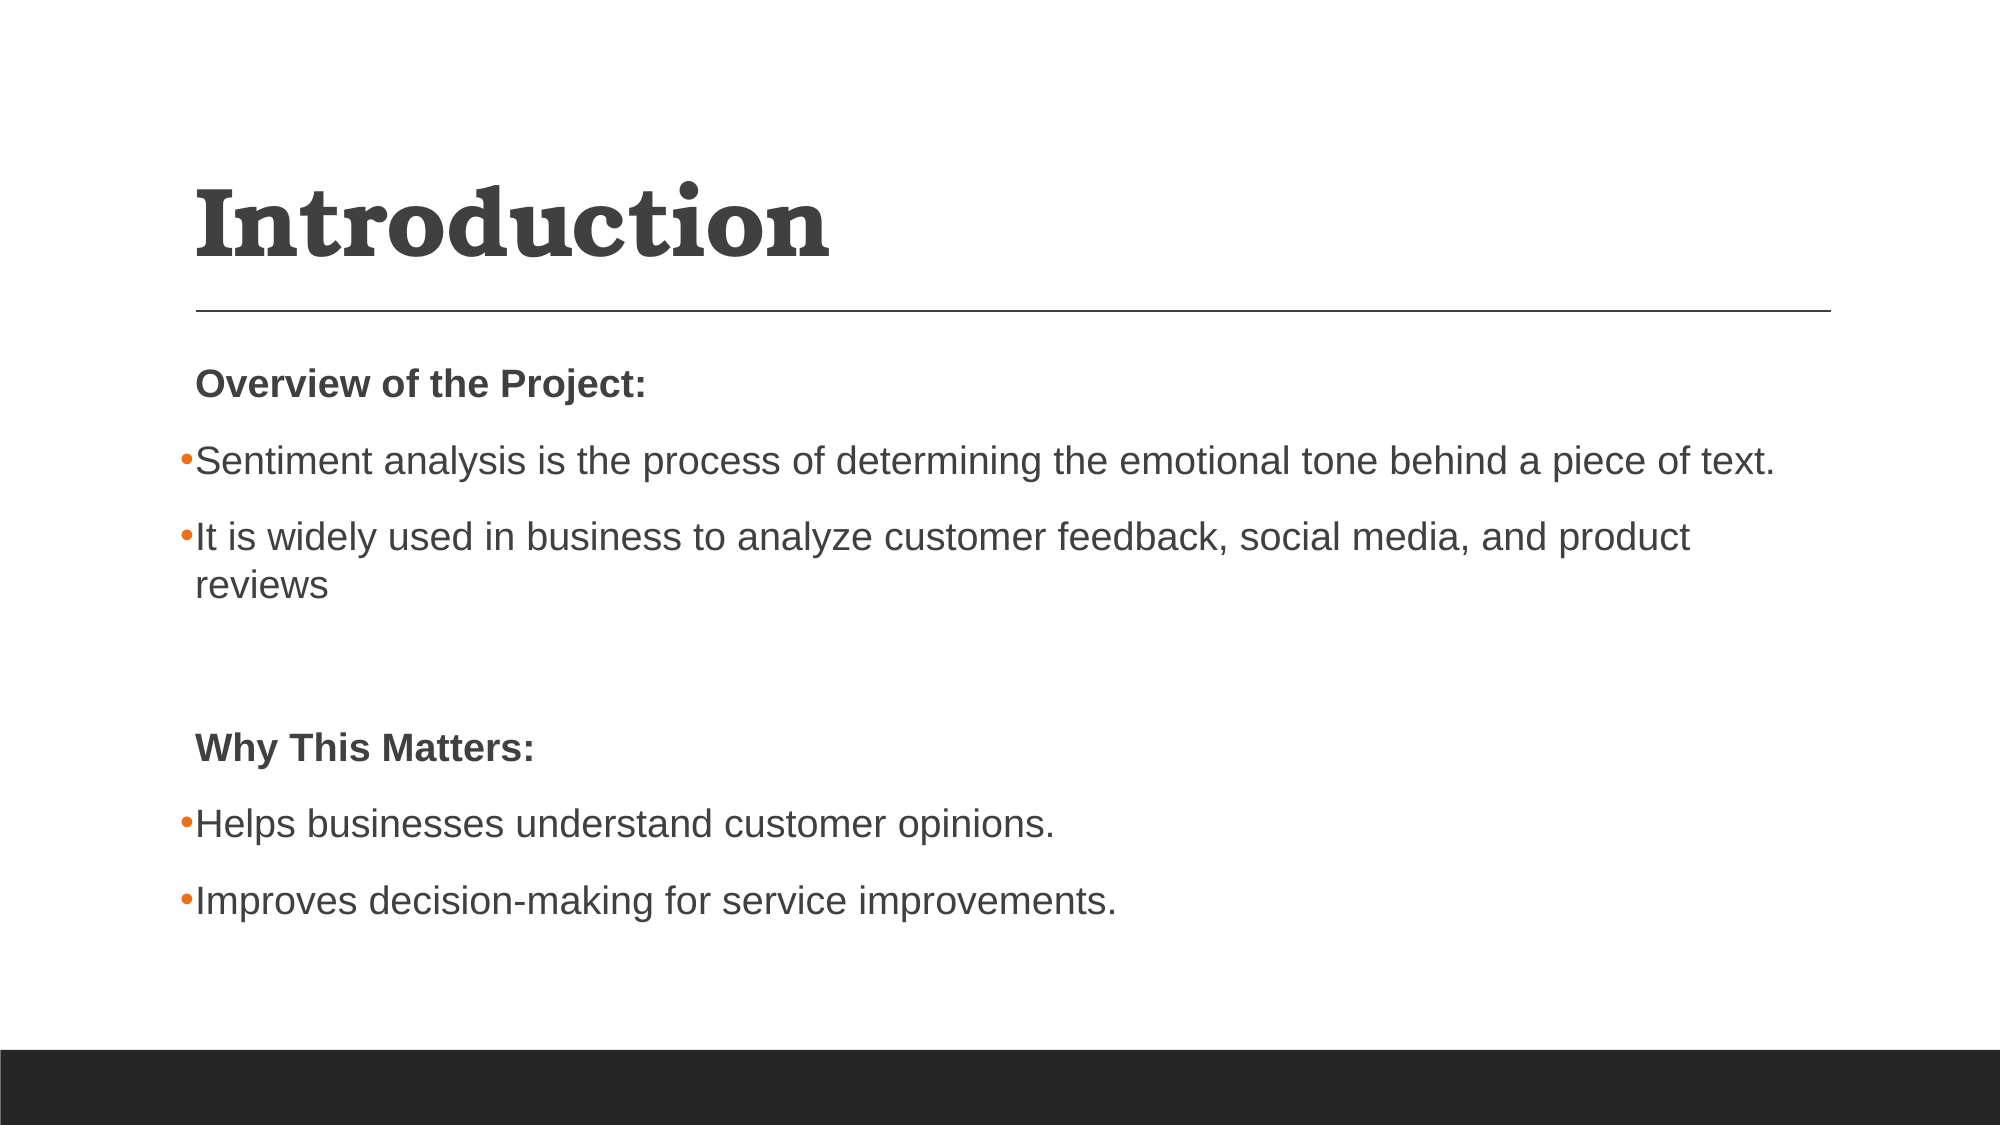

# Introduction
Overview of the Project:
Sentiment analysis is the process of determining the emotional tone behind a piece of text.
It is widely used in business to analyze customer feedback, social media, and product reviews

Why This Matters:
Helps businesses understand customer opinions.
Improves decision-making for service improvements.